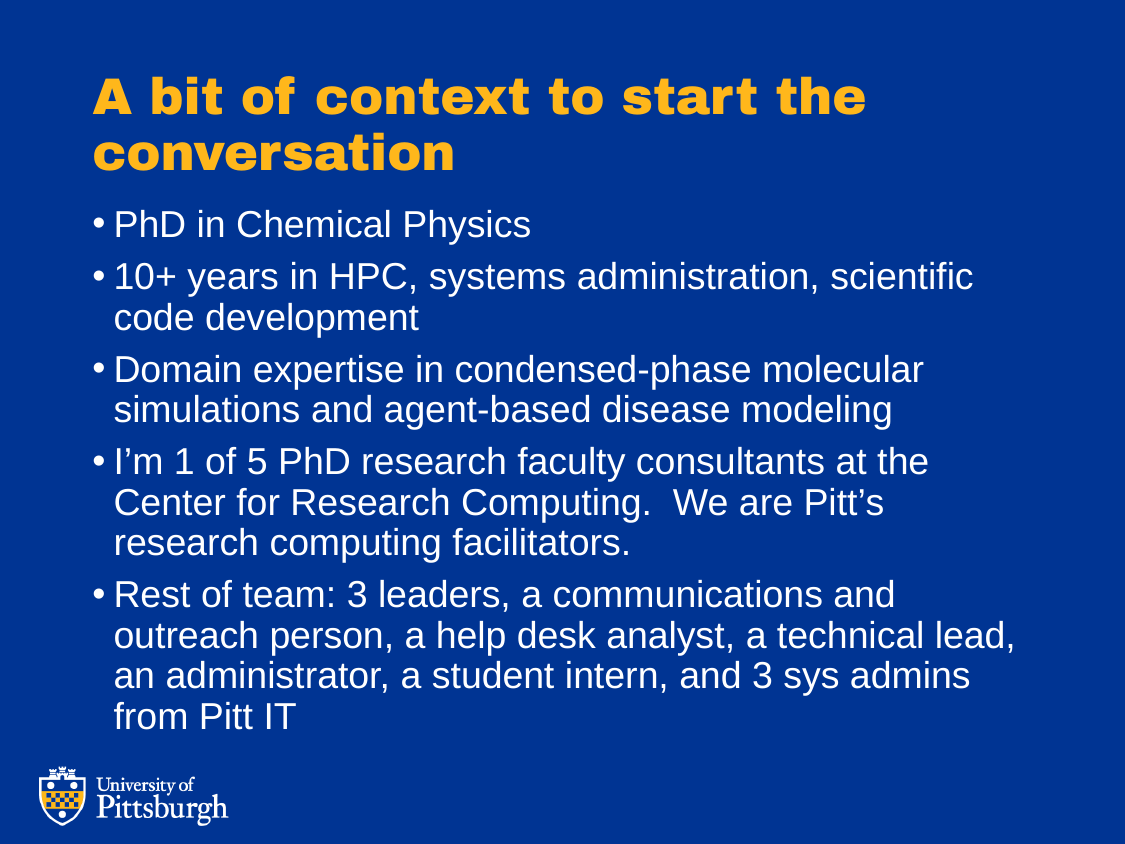

# A bit of context to start the conversation
PhD in Chemical Physics
10+ years in HPC, systems administration, scientific code development
Domain expertise in condensed-phase molecular simulations and agent-based disease modeling
I’m 1 of 5 PhD research faculty consultants at the Center for Research Computing.  We are Pitt’s research computing facilitators.
Rest of team: 3 leaders, a communications and outreach person, a help desk analyst, a technical lead, an administrator, a student intern, and 3 sys admins from Pitt IT